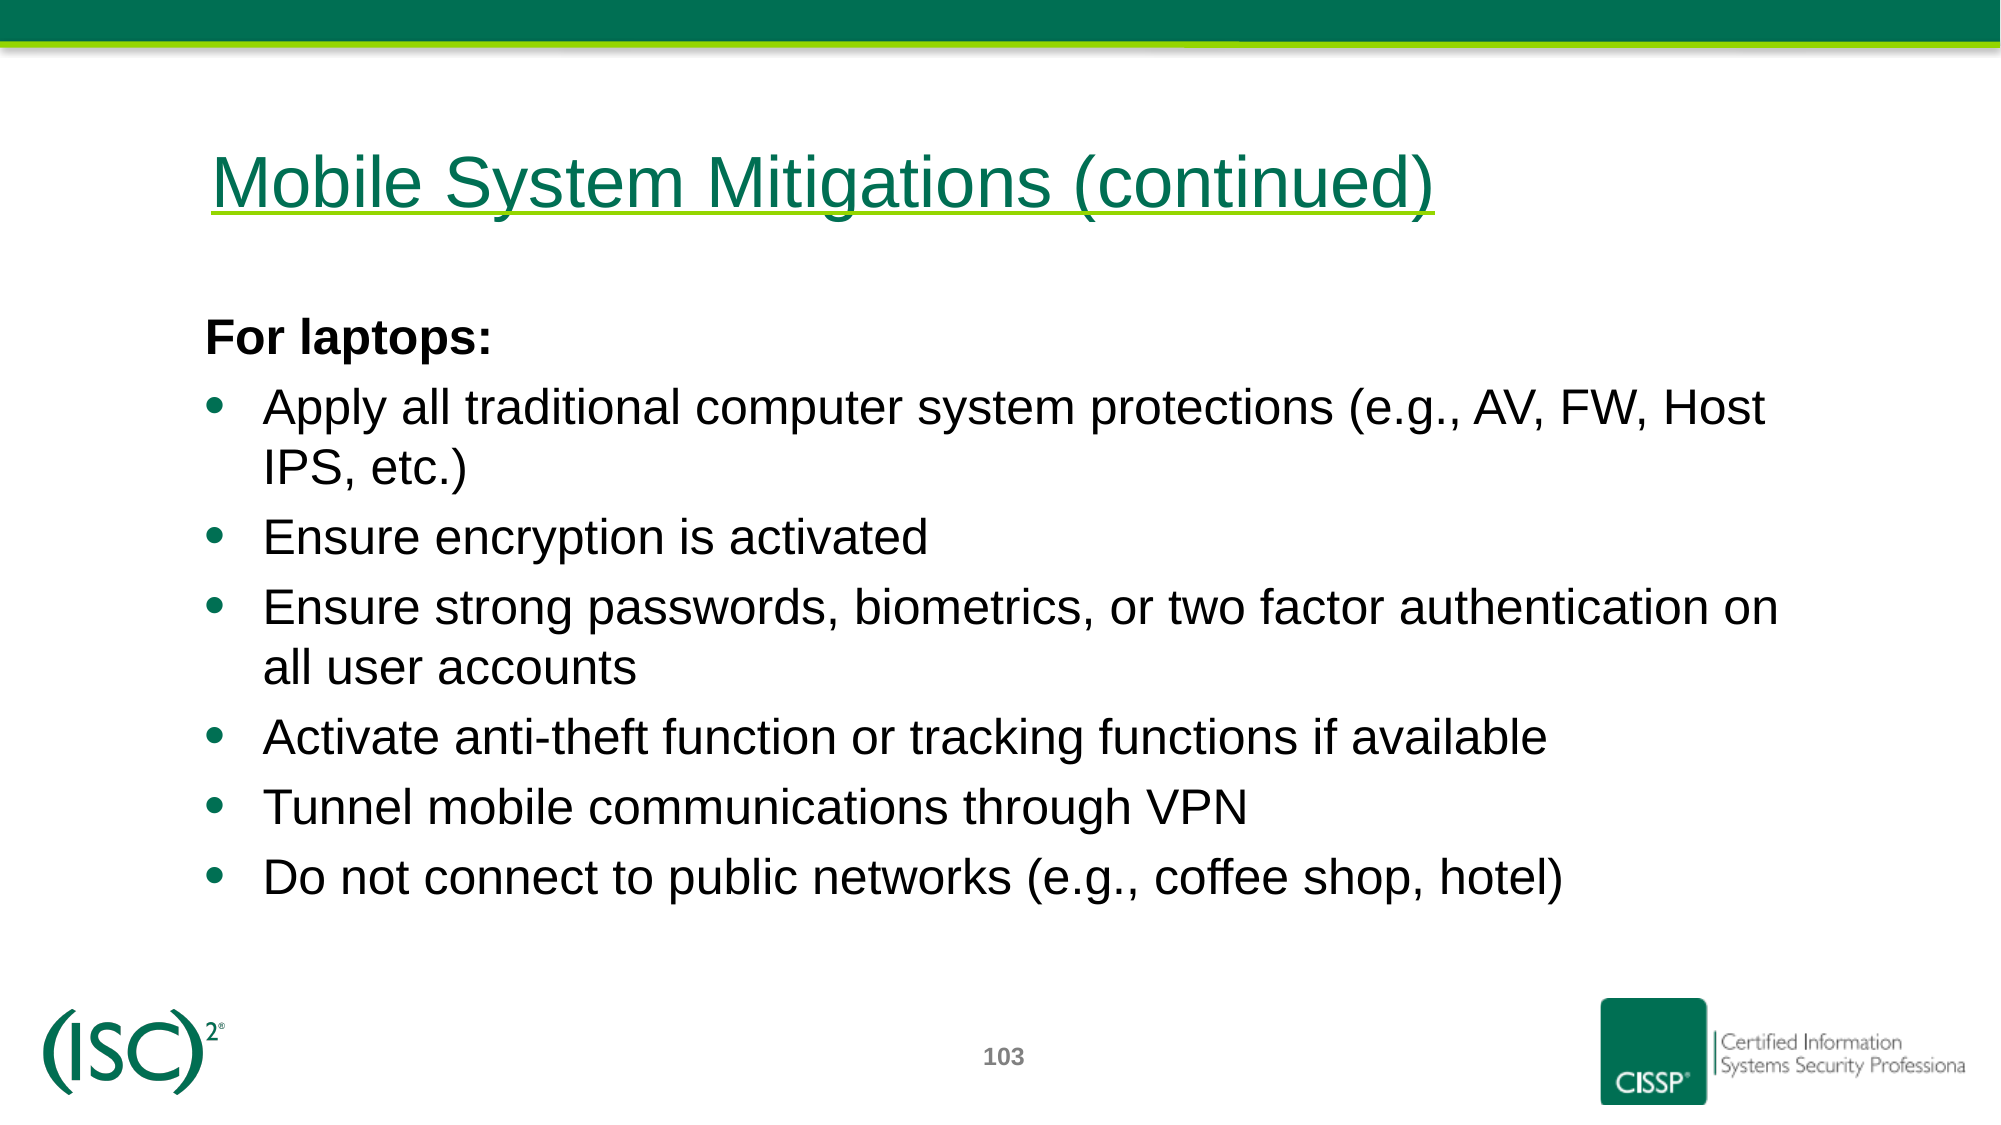

# Mobile System Mitigations (continued)
For laptops:
Apply all traditional computer system protections (e.g., AV, FW, Host IPS, etc.)
Ensure encryption is activated
Ensure strong passwords, biometrics, or two factor authentication on all user accounts
Activate anti-theft function or tracking functions if available
Tunnel mobile communications through VPN
Do not connect to public networks (e.g., coffee shop, hotel)